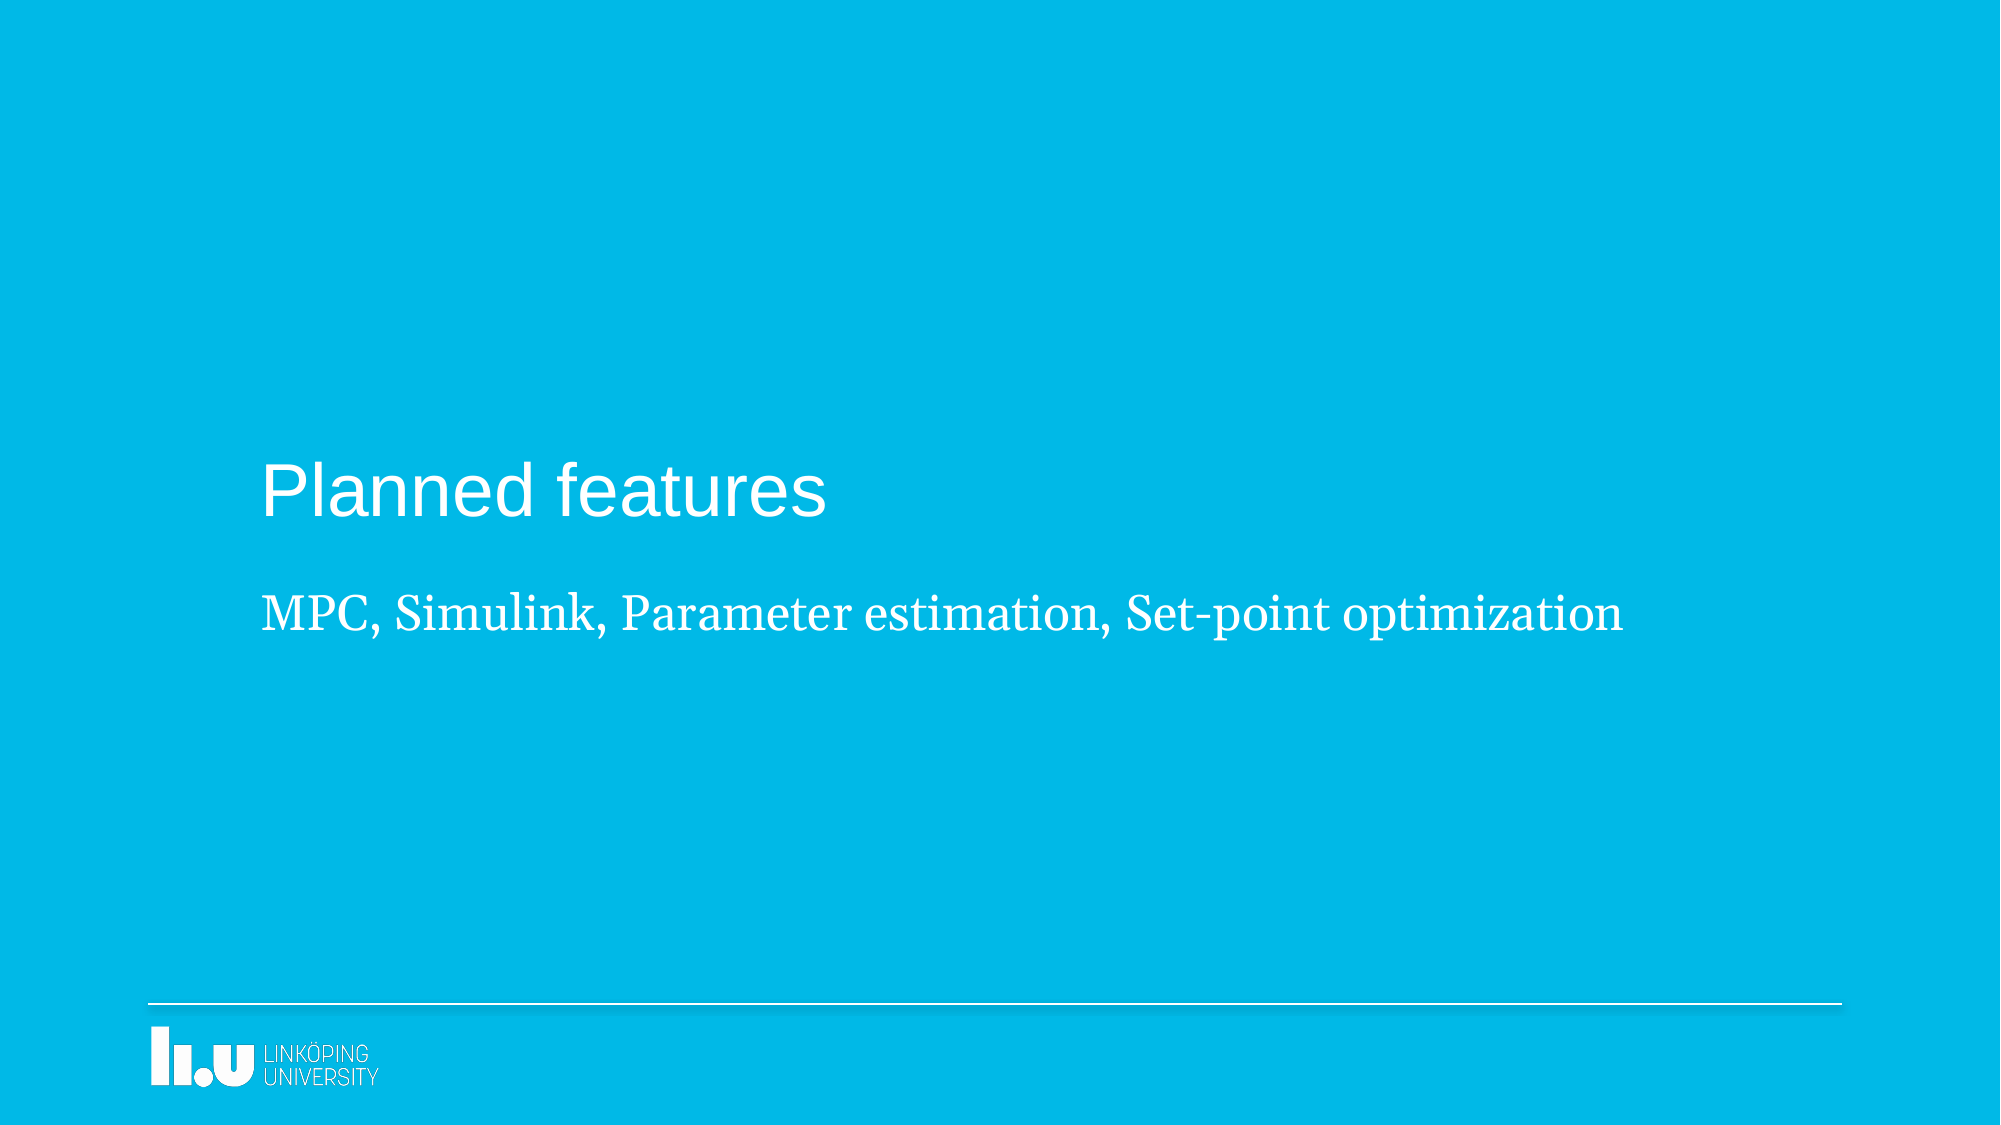

# Planned features
MPC, Simulink, Parameter estimation, Set-point optimization